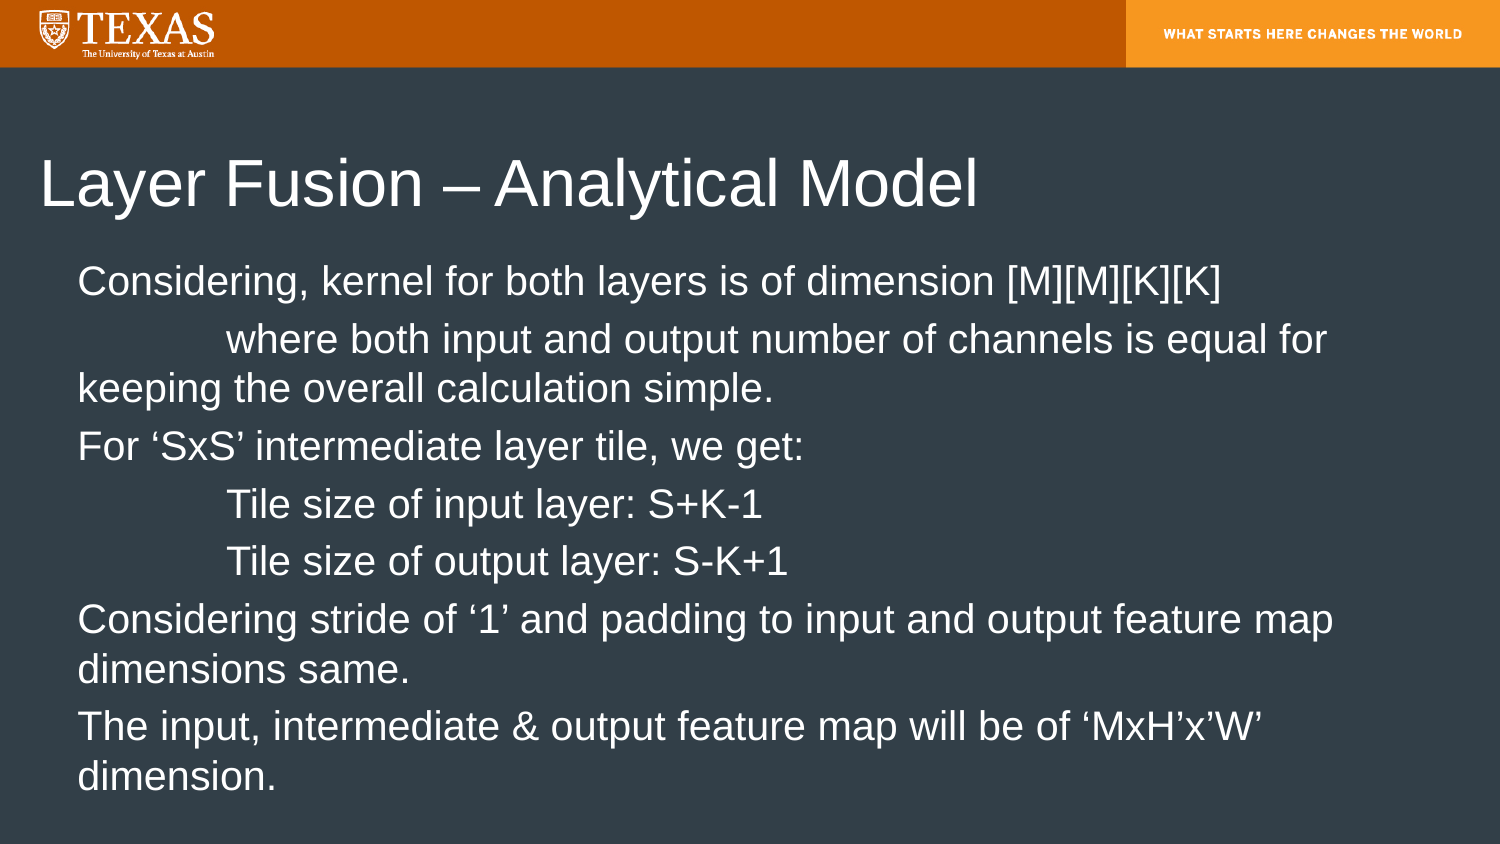

# Layer Fusion – Analytical Model
Considering, kernel for both layers is of dimension [M][M][K][K]
	where both input and output number of channels is equal for keeping the overall calculation simple.
For ‘SxS’ intermediate layer tile, we get:
	Tile size of input layer: S+K-1
	Tile size of output layer: S-K+1
Considering stride of ‘1’ and padding to input and output feature map dimensions same.
The input, intermediate & output feature map will be of ‘MxH’x’W’ dimension.